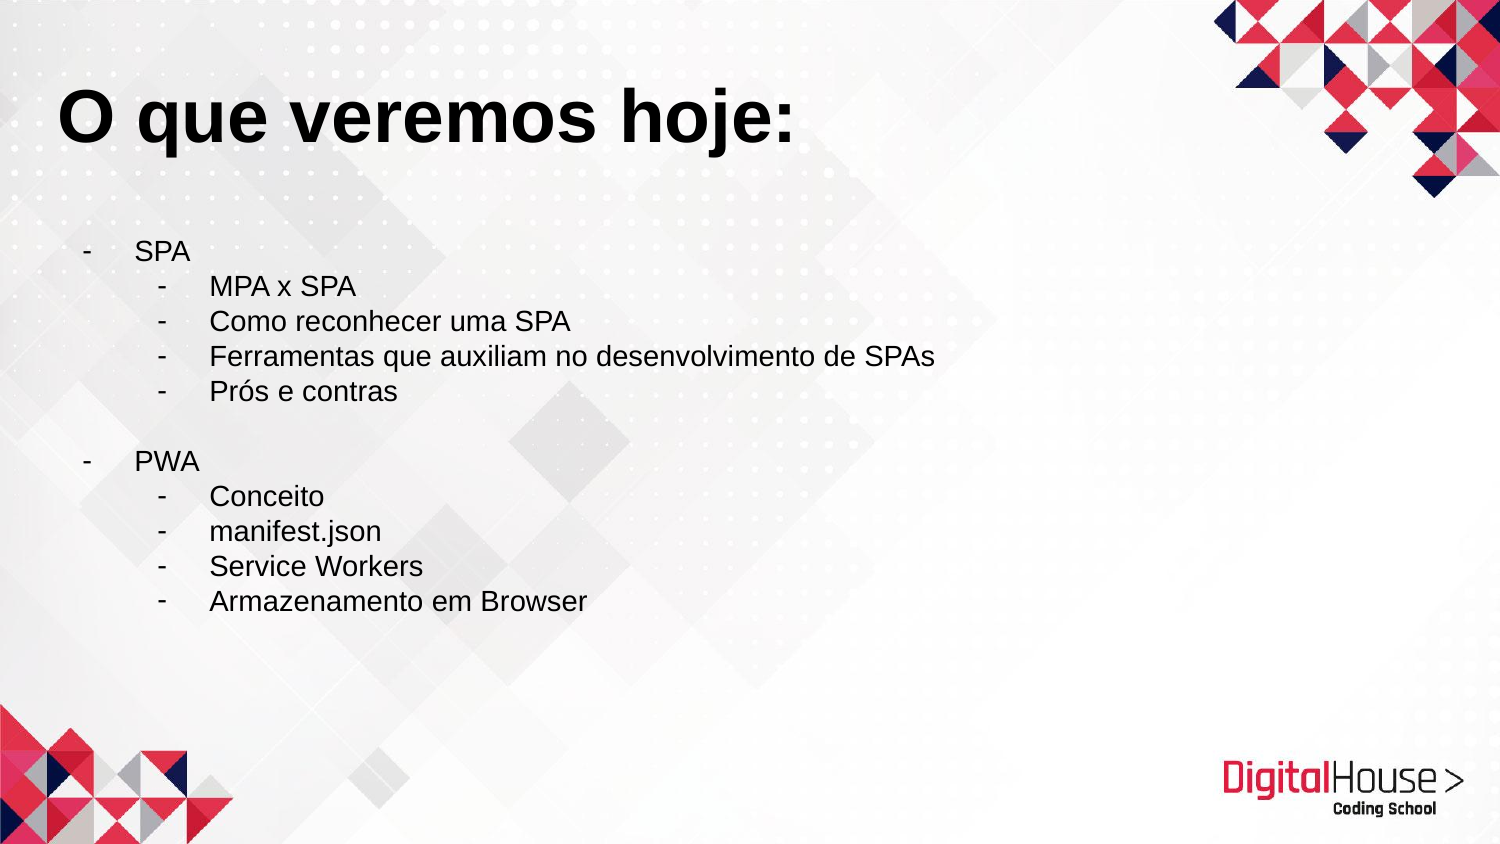

# O que veremos hoje:
SPA
MPA x SPA
Como reconhecer uma SPA
Ferramentas que auxiliam no desenvolvimento de SPAs
Prós e contras

PWA
Conceito
manifest.json
Service Workers
Armazenamento em Browser